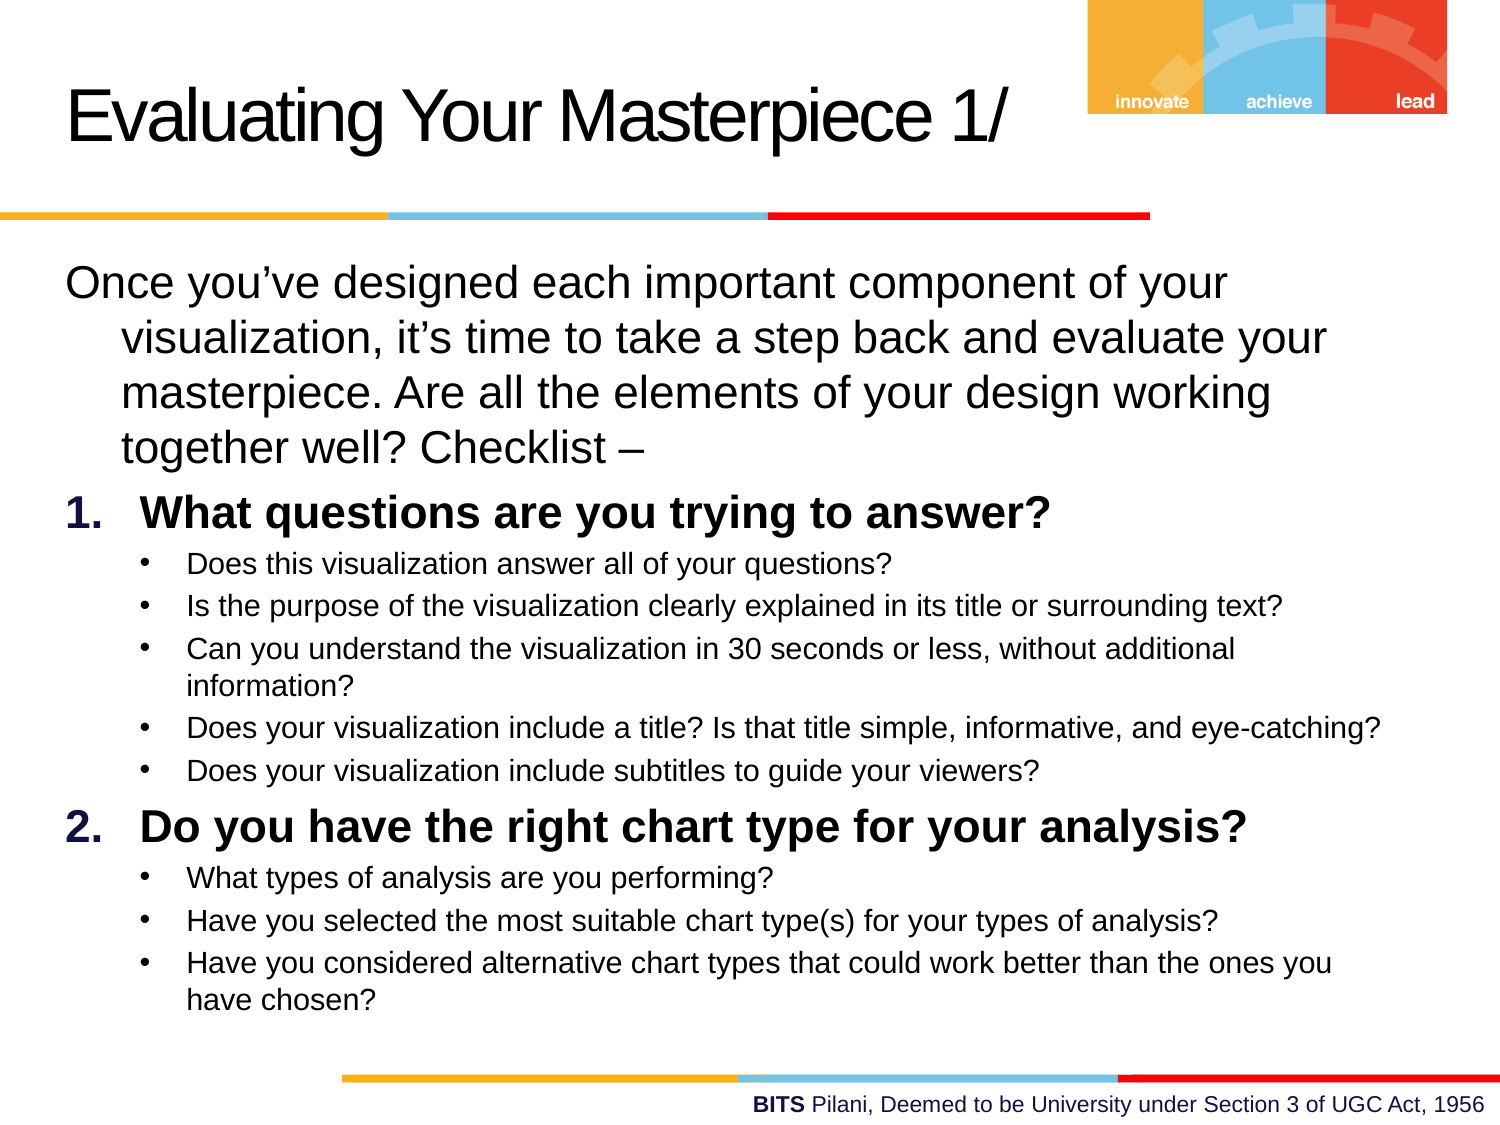

Evaluating Your Masterpiece 1/
Once you’ve designed each important component of your visualization, it’s time to take a step back and evaluate your masterpiece. Are all the elements of your design working together well? Checklist –
What questions are you trying to answer?
Does this visualization answer all of your questions?
Is the purpose of the visualization clearly explained in its title or surrounding text?
Can you understand the visualization in 30 seconds or less, without additional information?
Does your visualization include a title? Is that title simple, informative, and eye-catching?
Does your visualization include subtitles to guide your viewers?
Do you have the right chart type for your analysis?
What types of analysis are you performing?
Have you selected the most suitable chart type(s) for your types of analysis?
Have you considered alternative chart types that could work better than the ones you have chosen?